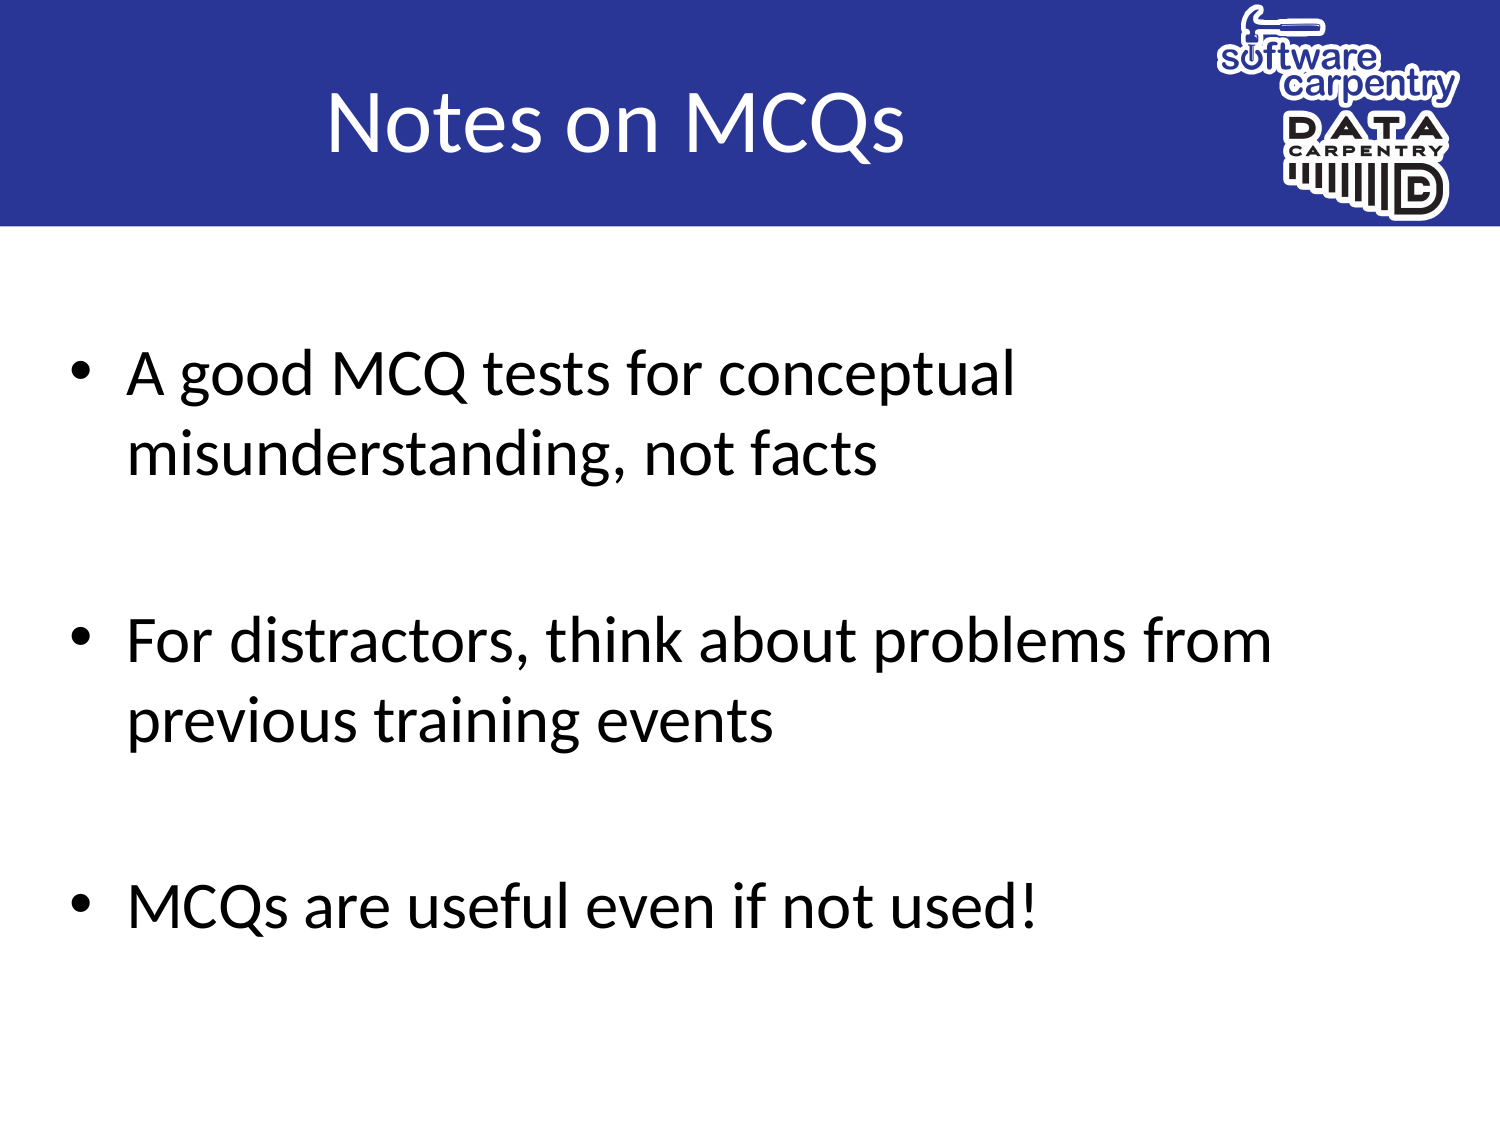

# Notes on MCQs
A good MCQ tests for conceptual misunderstanding, not facts

For distractors, think about problems from previous training events

MCQs are useful even if not used!